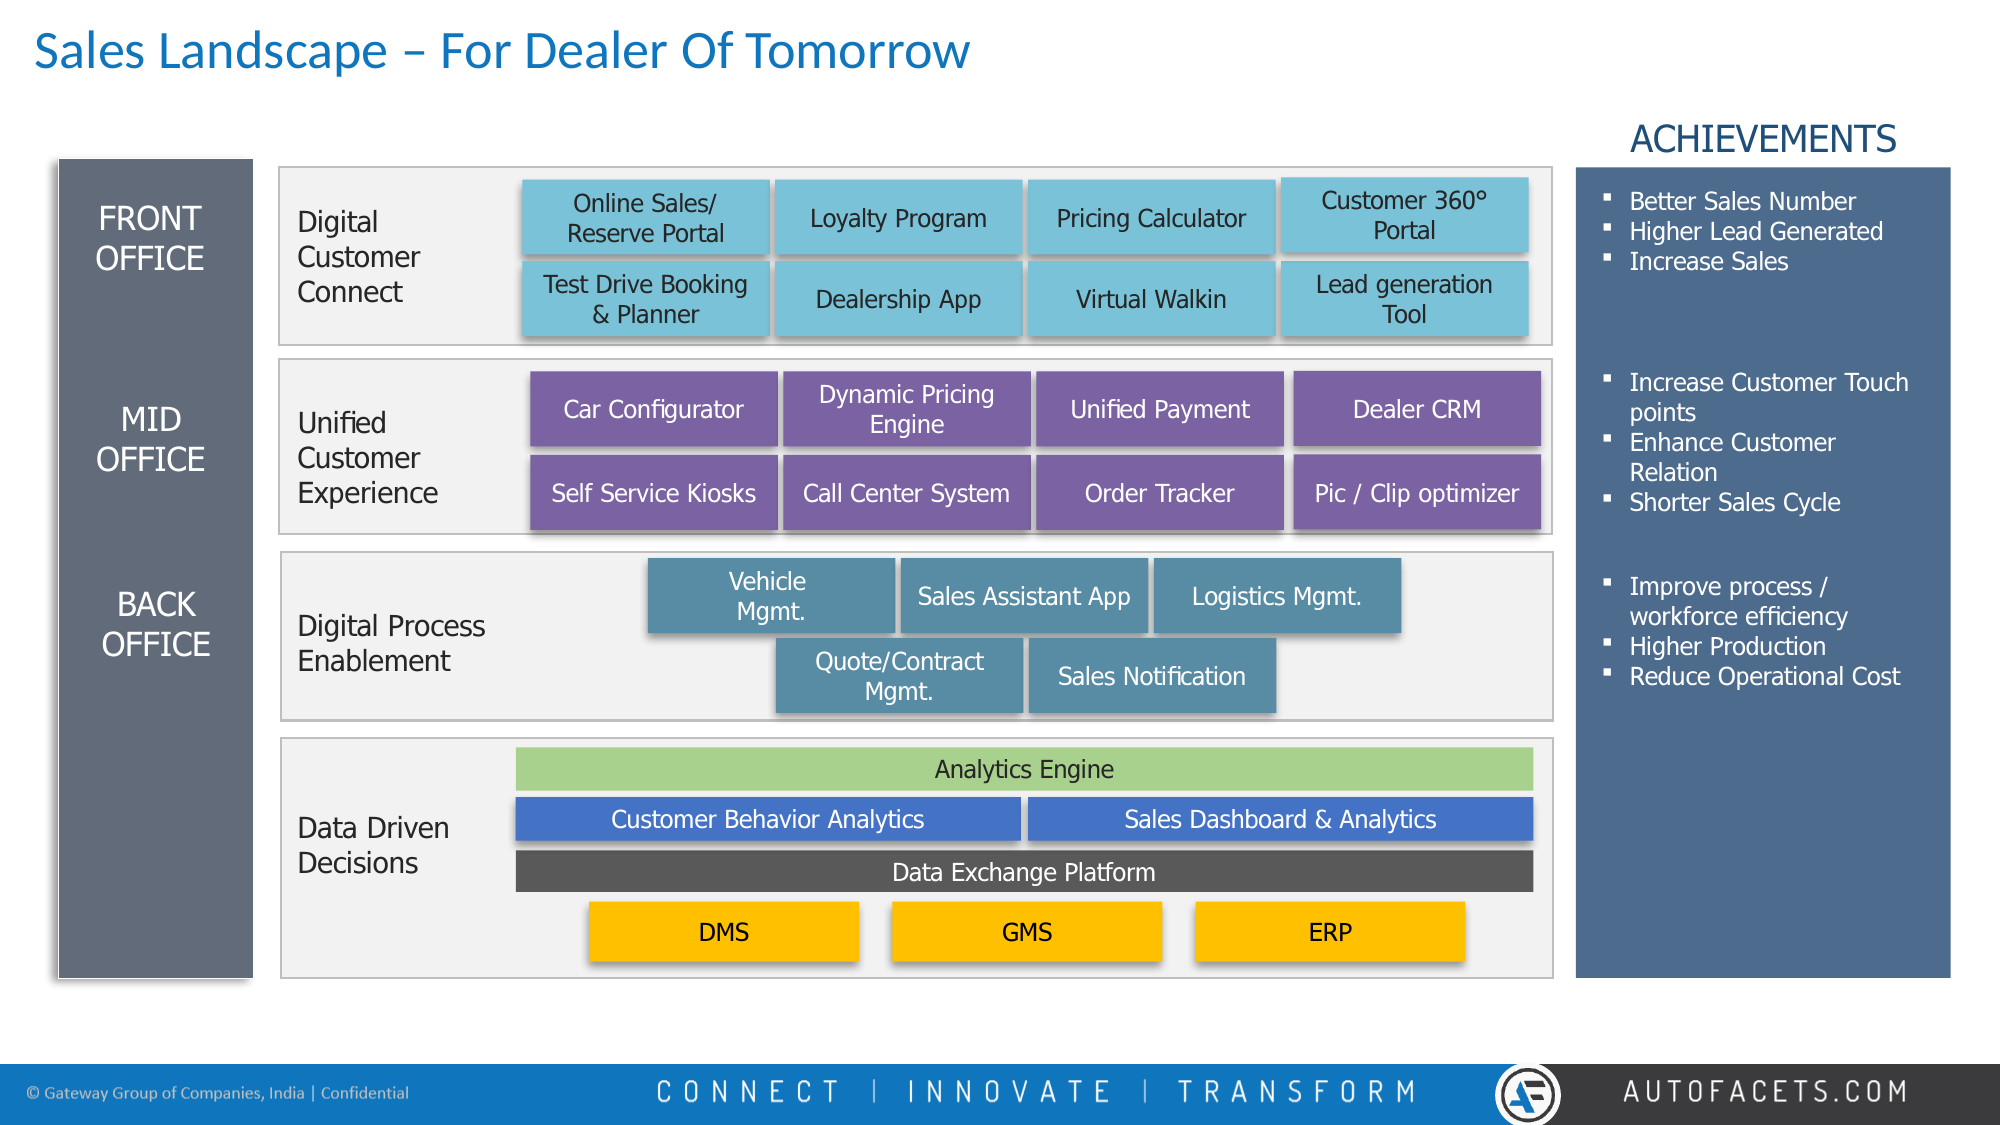

# Sales Landscape – For Dealer Of Tomorrow
ACHIEVEMENTS

Customer 360° Portal
Better Sales Number
Higher Lead Generated
Increase Sales
Online Sales/ Reserve Portal
Loyalty Program
Pricing Calculator
FRONT
OFFICE
Digital Customer Connect
Test Drive Booking & Planner
Dealership App
Virtual Walkin
Lead generation Tool

Increase Customer Touch points
Enhance Customer Relation
Shorter Sales Cycle

Dealer CRM
Car Configurator
Dynamic Pricing Engine
Unified Payment
MID
OFFICE
Unified Customer Experience
Pic / Clip optimizer
Self Service Kiosks
Call Center System
Order Tracker

Vehicle
Mgmt.
Sales Assistant App
Logistics Mgmt.
Improve process / workforce efficiency
Higher Production
Reduce Operational Cost
BACK
OFFICE
Digital Process Enablement
Quote/Contract Mgmt.
Sales Notification

Analytics Engine
Customer Behavior Analytics
Sales Dashboard & Analytics
Data Driven Decisions
Data Exchange Platform
DMS
GMS
ERP